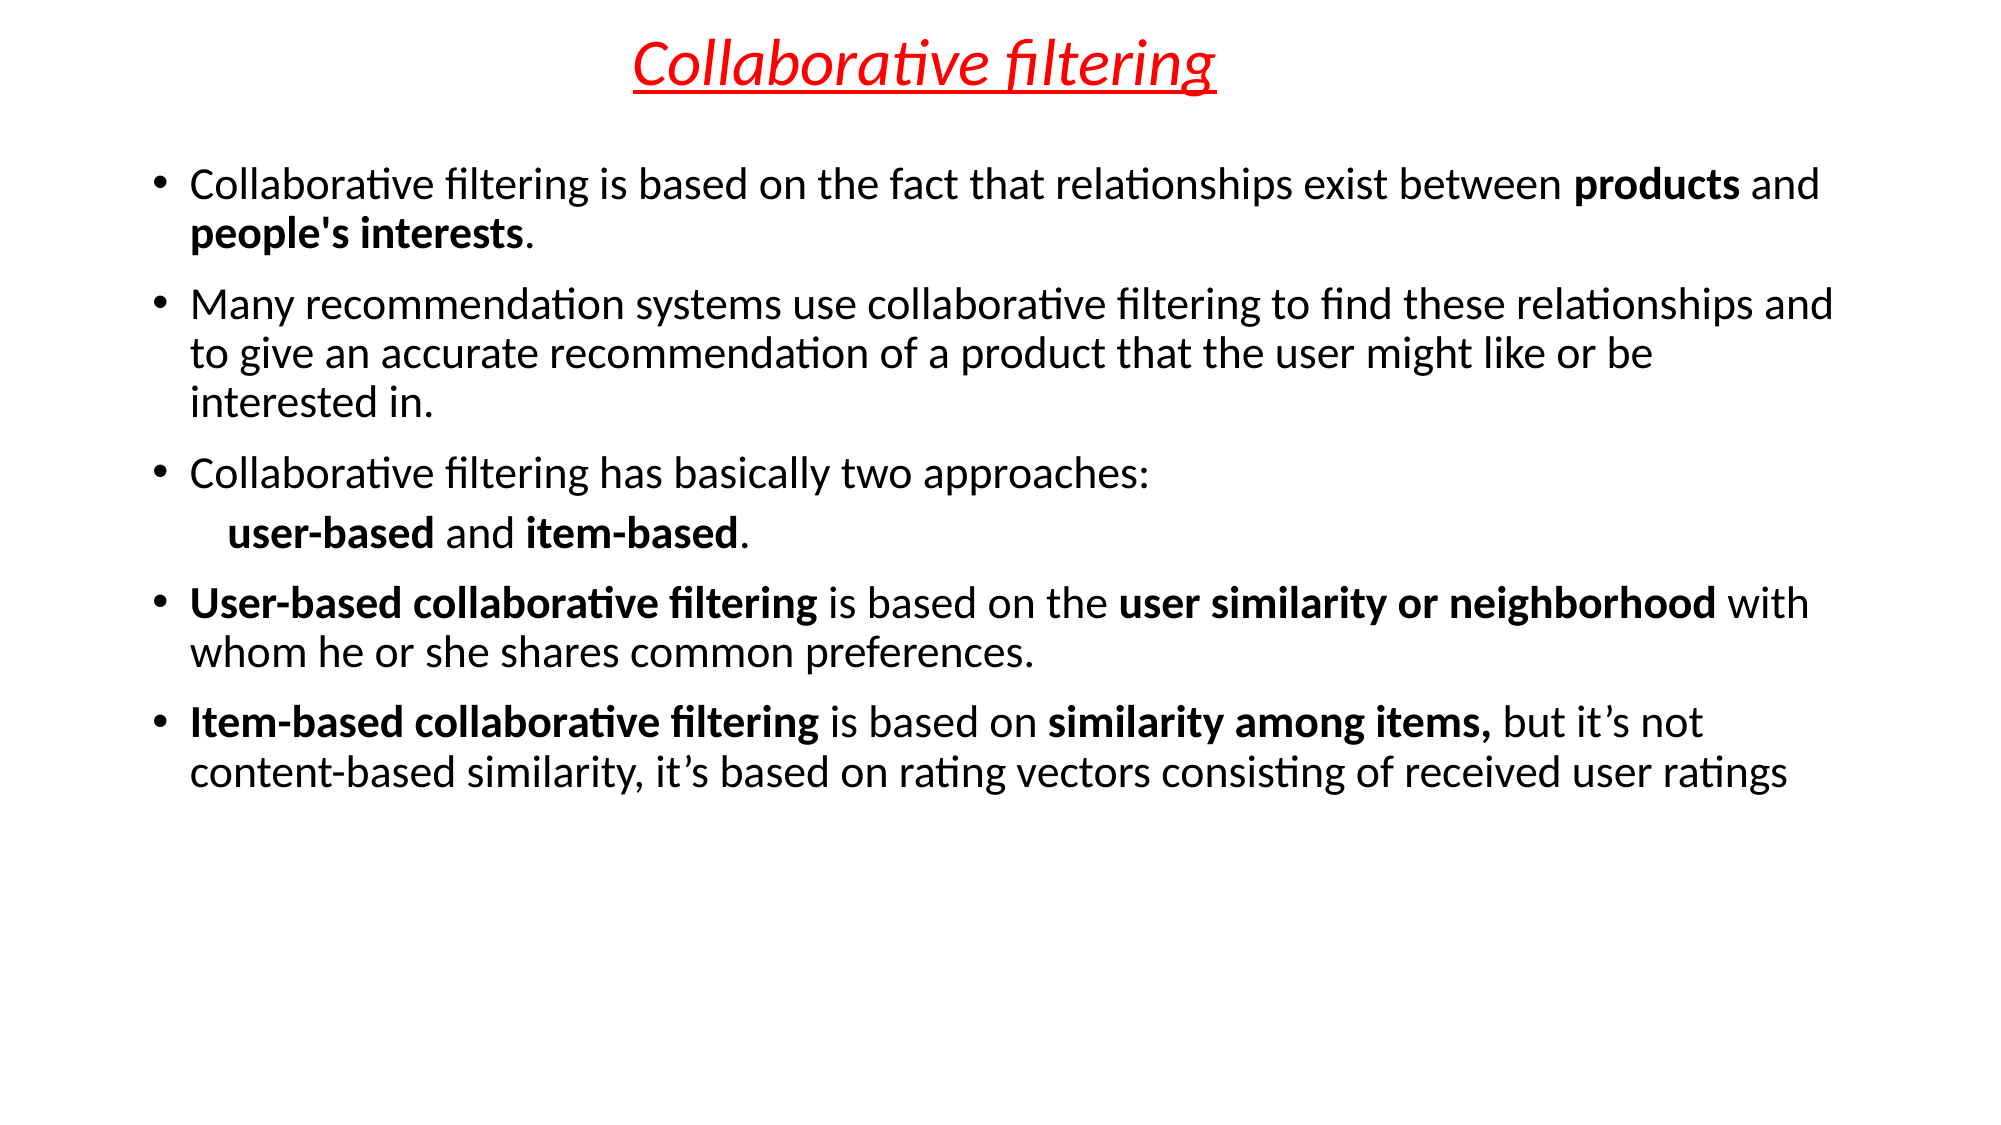

# Collaborative filtering
Collaborative filtering is based on the fact that relationships exist between products and people's interests.
Many recommendation systems use collaborative filtering to find these relationships and to give an accurate recommendation of a product that the user might like or be interested in.
Collaborative filtering has basically two approaches:
user-based and item-based.
User-based collaborative filtering is based on the user similarity or neighborhood with whom he or she shares common preferences.
Item-based collaborative filtering is based on similarity among items, but it’s not content-based similarity, it’s based on rating vectors consisting of received user ratings